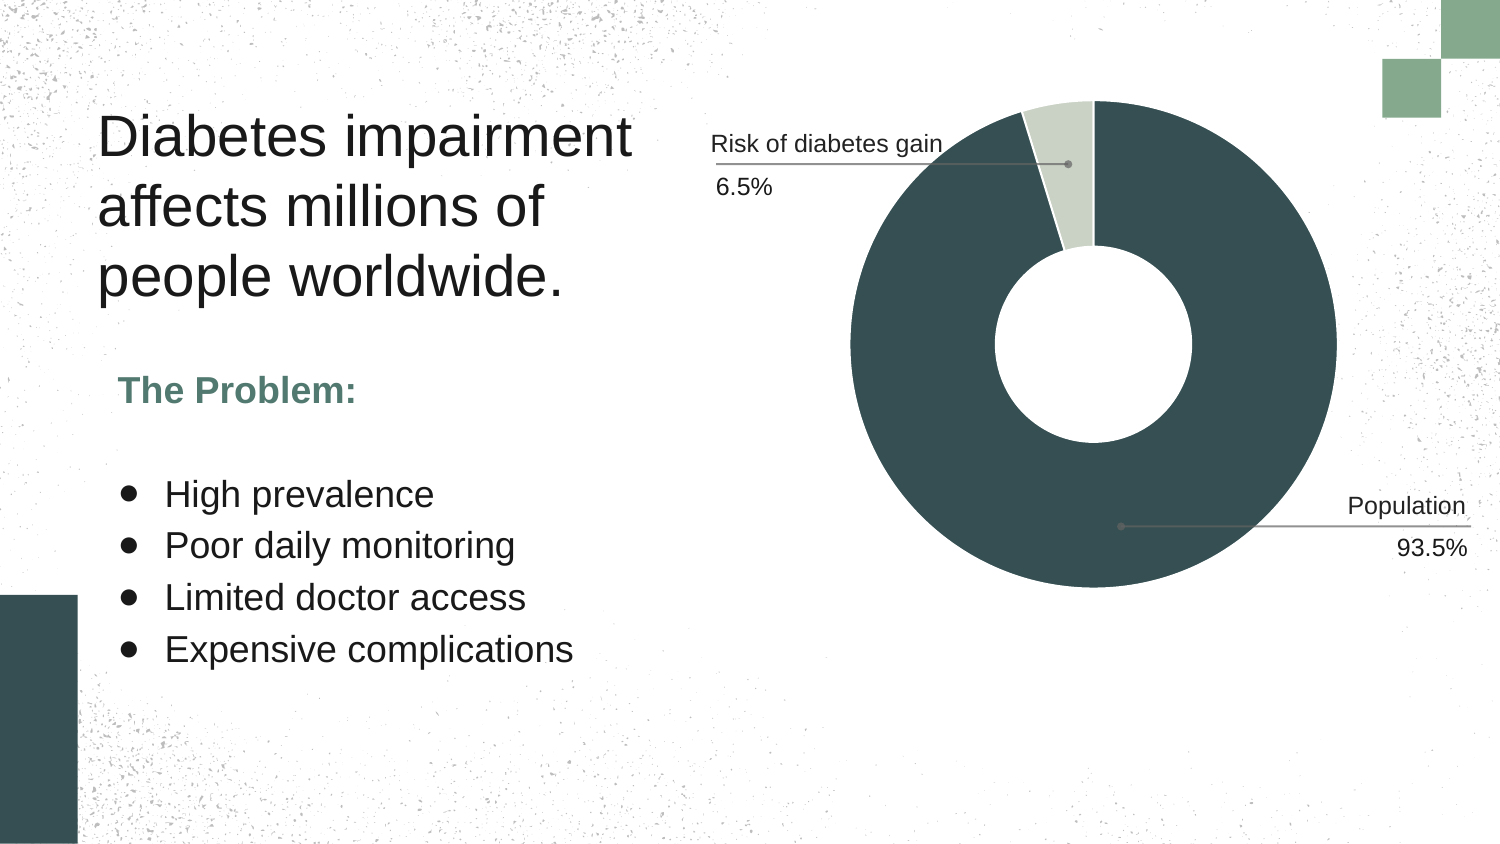

# Diabetes impairment affects millions of people worldwide.

Risk of diabetes gain
6.5%

Population
93.5%

The Problem:

High prevalence
Poor daily monitoring
Limited doctor access
Expensive complications

Diabetes affects over 537 million people worldwide, and in Egypt alone, nearly 20% of adults are living with the disease,
1 out of each 5 Egyptian.

with millions still undiagnosed.